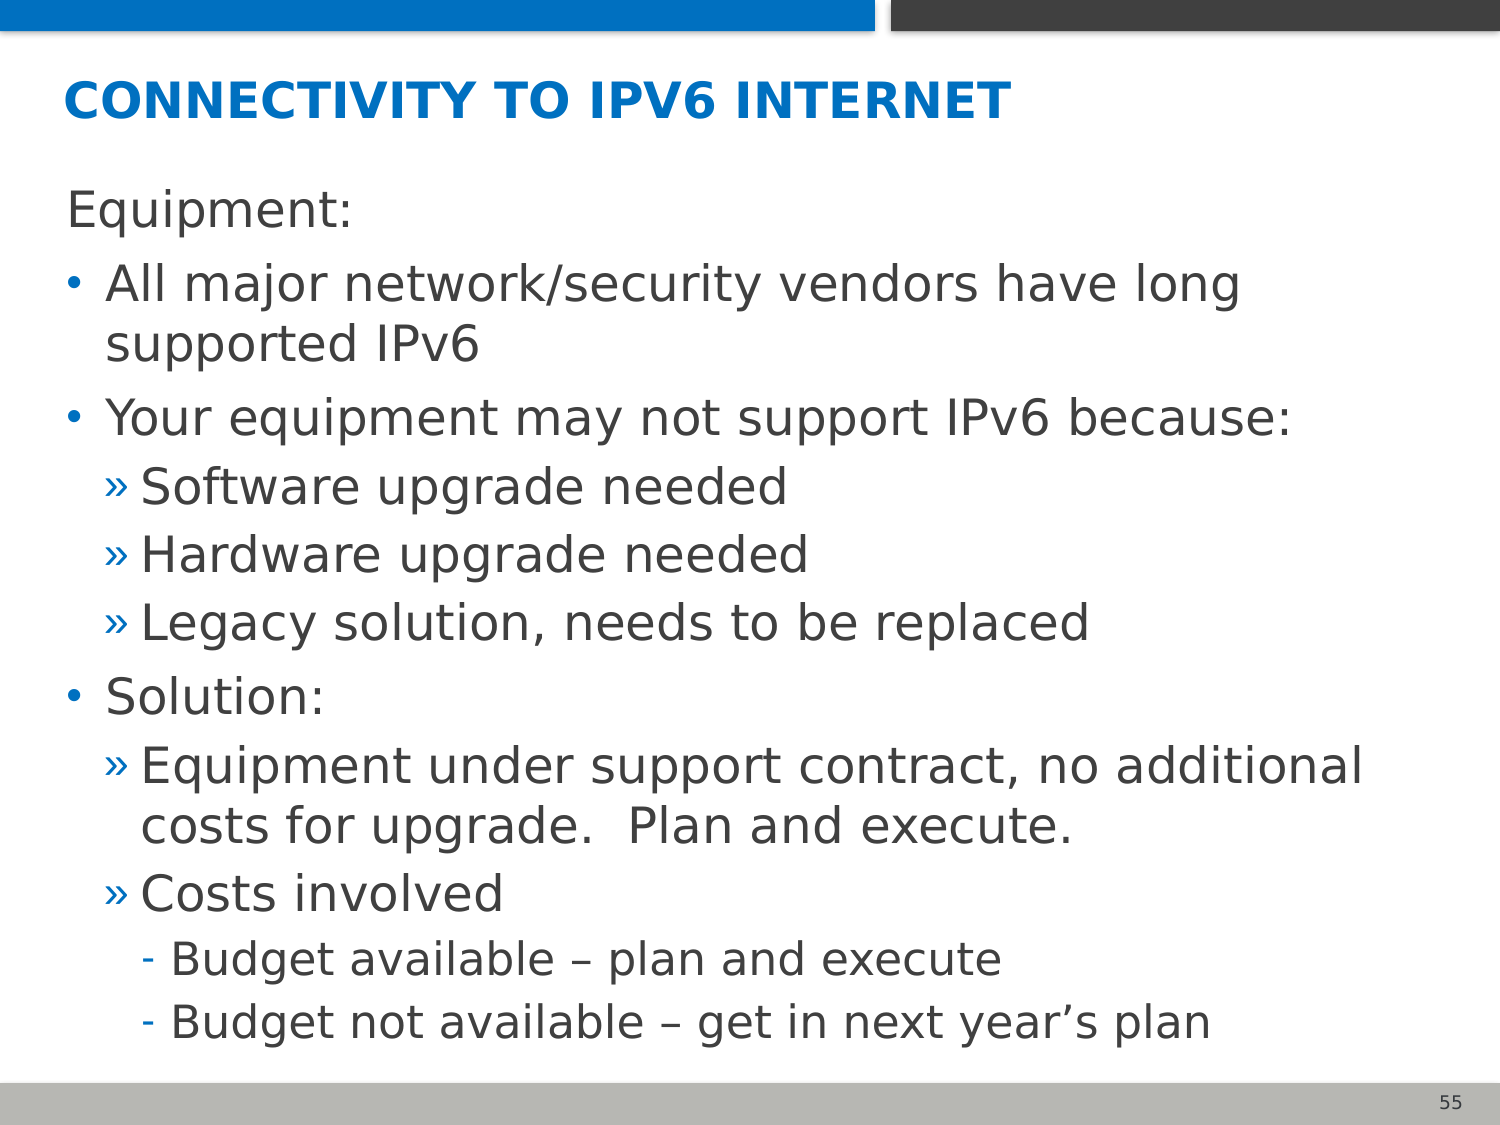

# connectivity to IPv6 internet
Equipment:
All major network/security vendors have long supported IPv6
Your equipment may not support IPv6 because:
Software upgrade needed
Hardware upgrade needed
Legacy solution, needs to be replaced
Solution:
Equipment under support contract, no additional costs for upgrade.  Plan and execute.
Costs involved
Budget available – plan and execute
Budget not available – get in next year’s plan